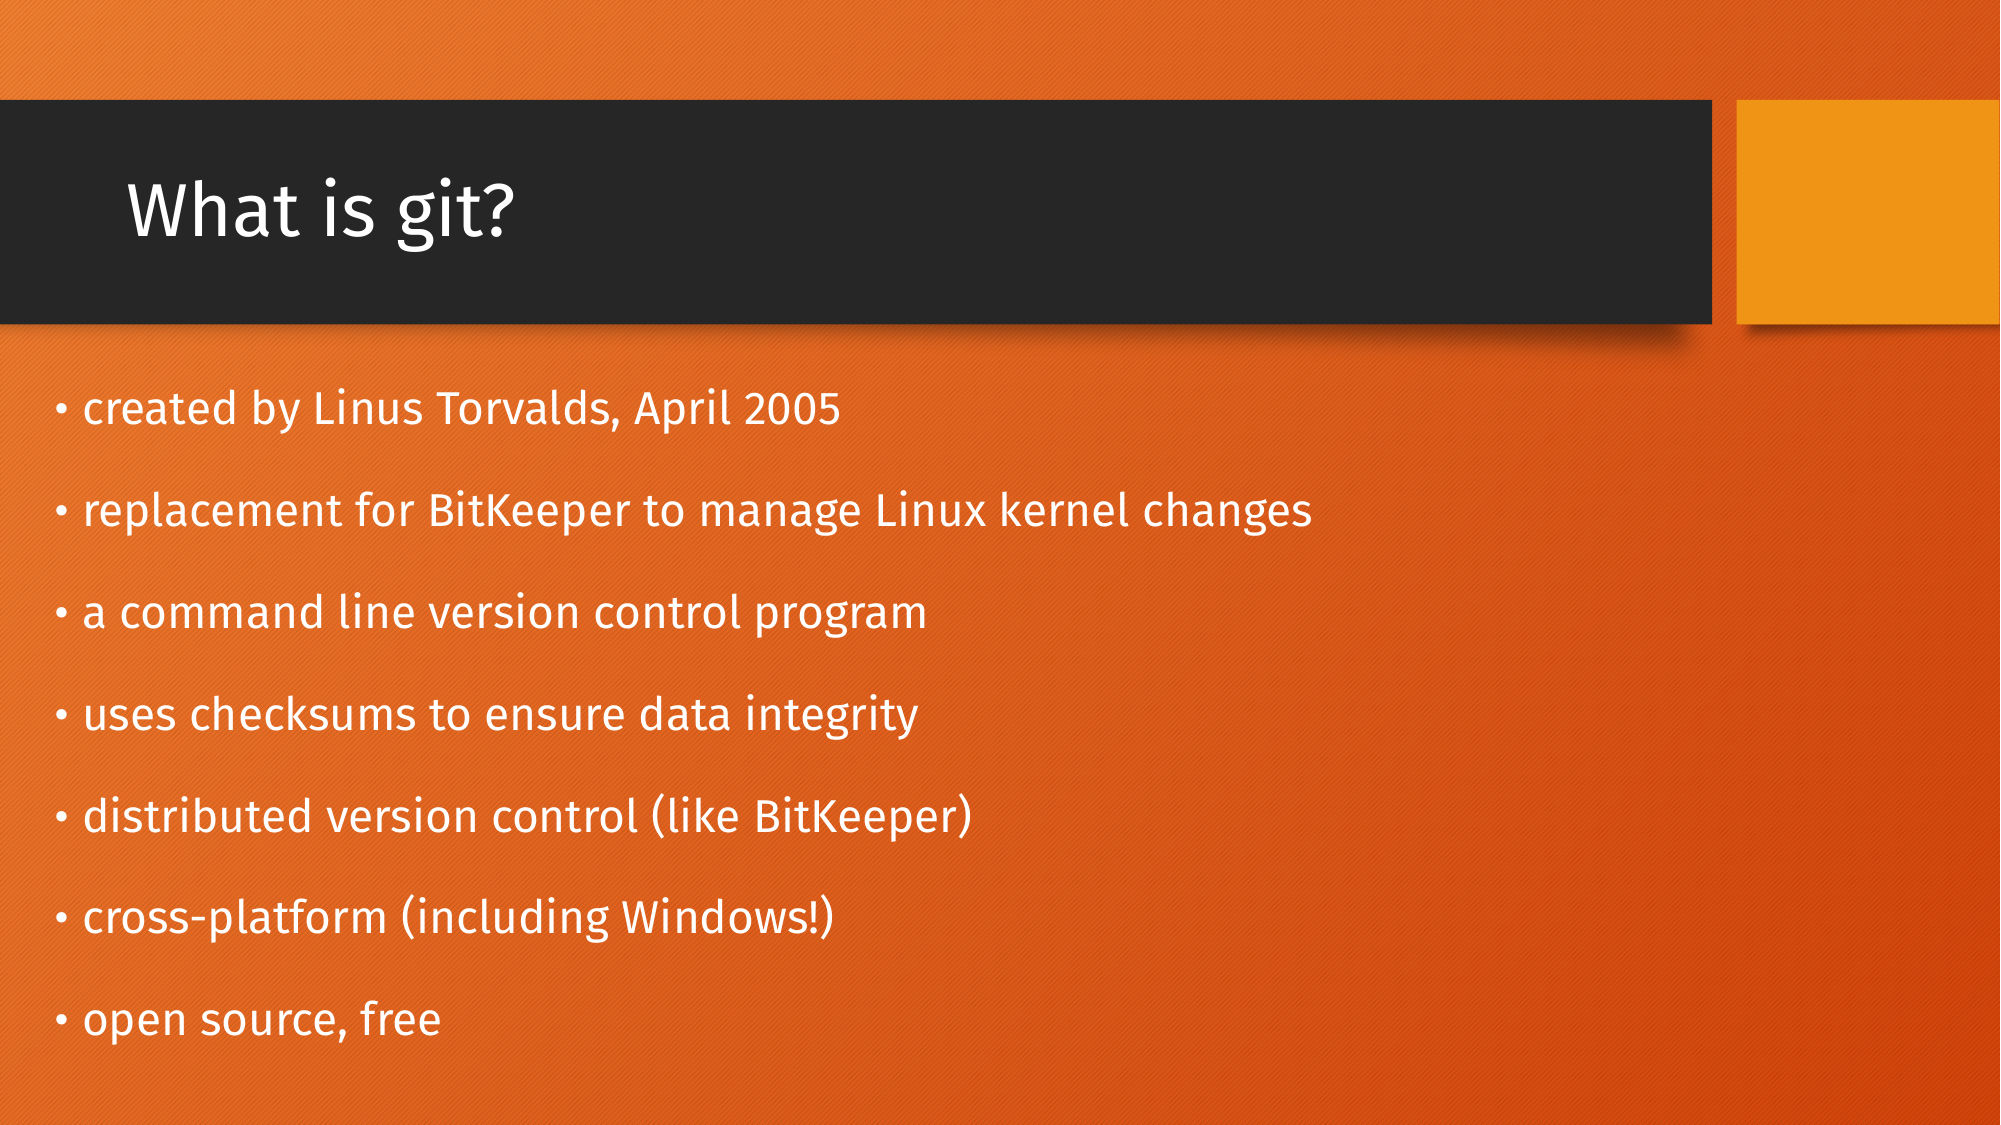

# What is git?
• created by Linus Torvalds, April 2005
• replacement for BitKeeper to manage Linux kernel changes
• a command line version control program
• uses checksums to ensure data integrity
• distributed version control (like BitKeeper)
• cross-platform (including Windows!)
• open source, free